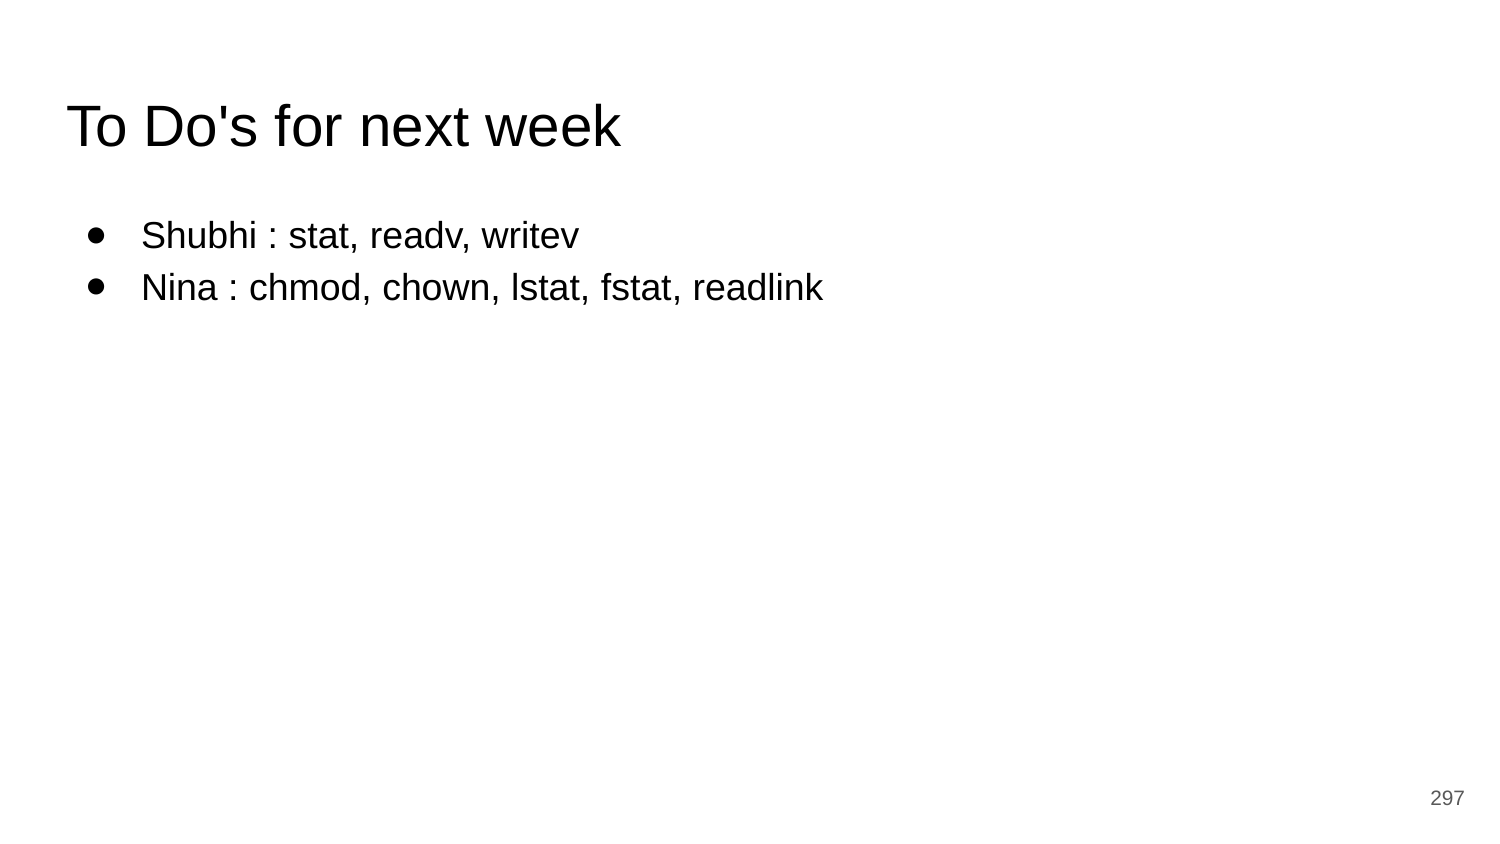

# To Do's for next week
Shubhi : stat, readv, writev
Nina : chmod, chown, lstat, fstat, readlink
297